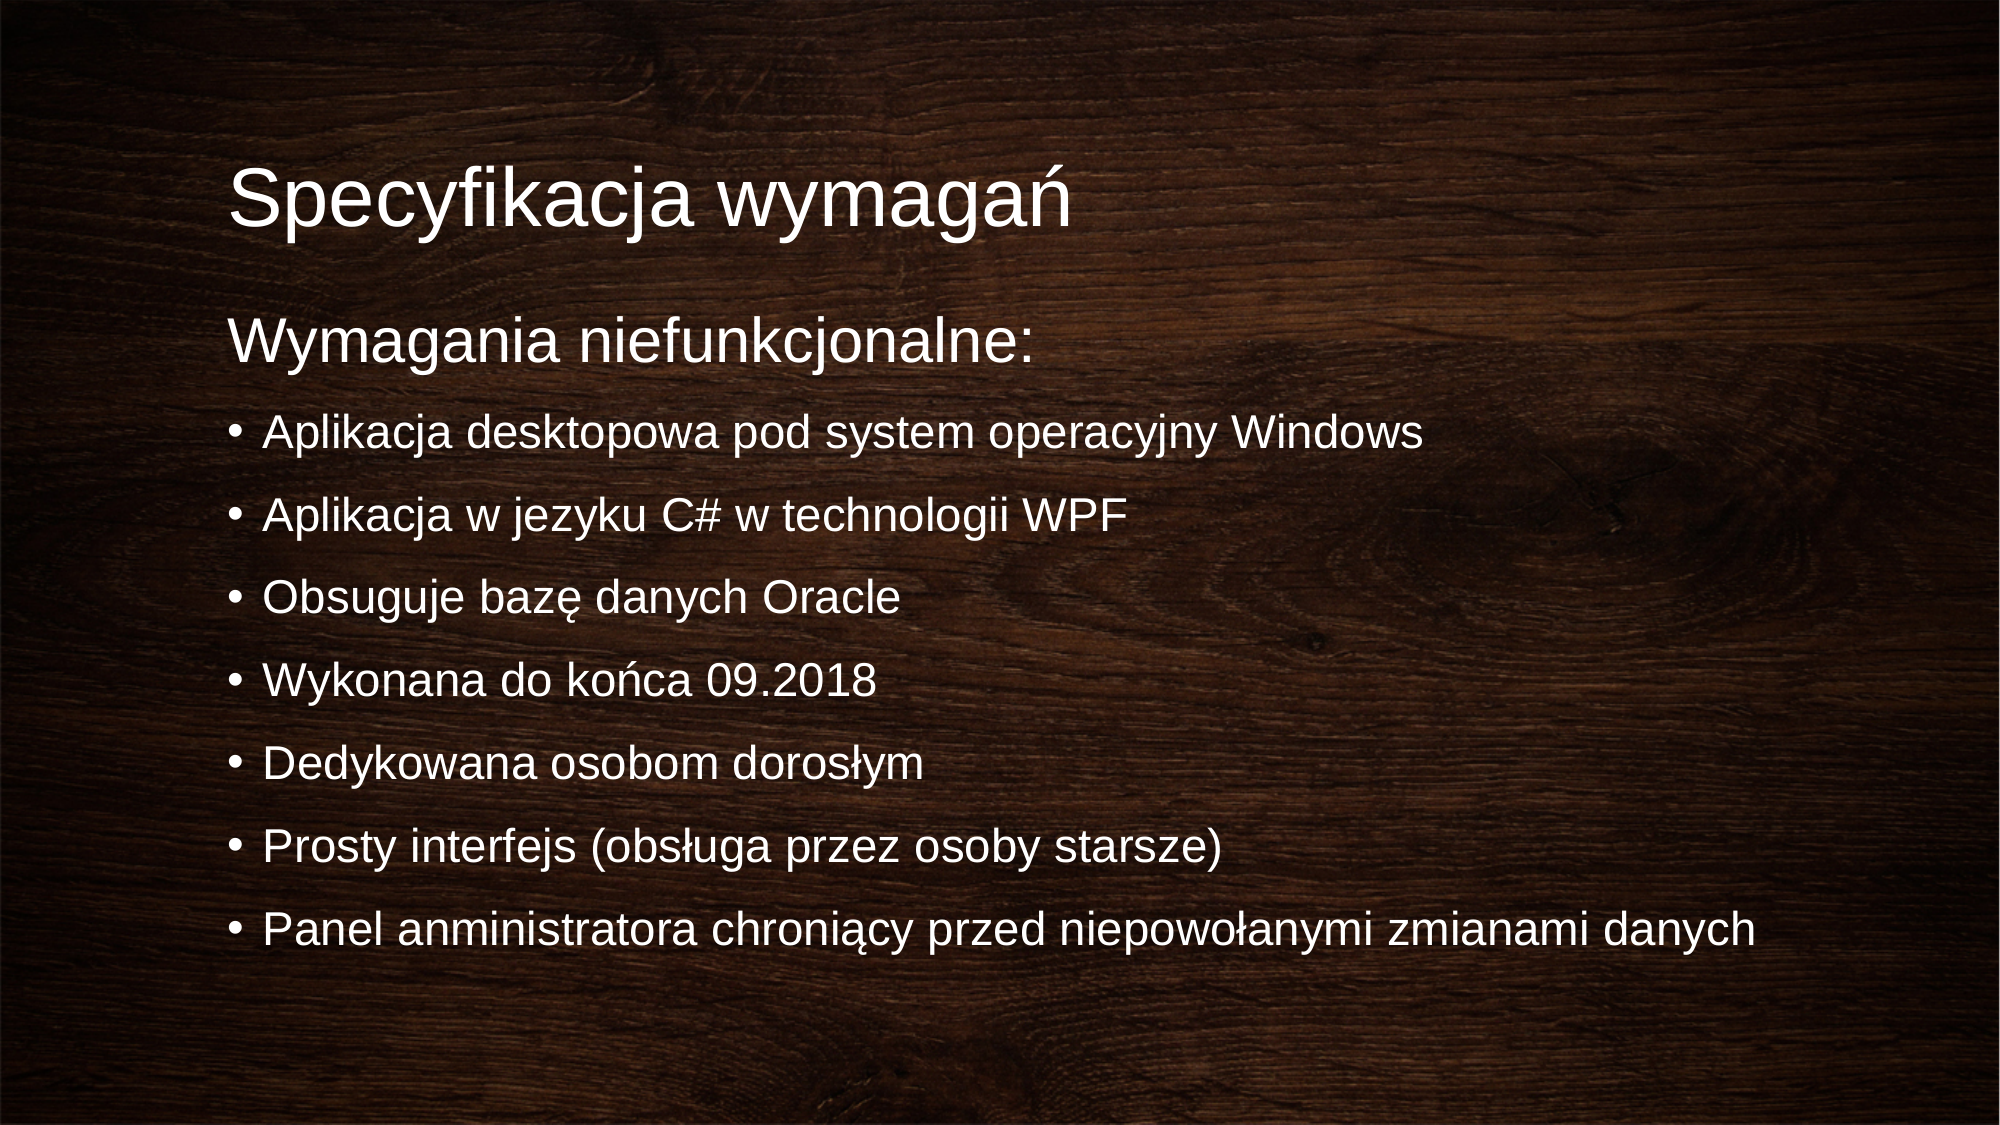

# Specyfikacja wymagań
Wymagania niefunkcjonalne:
Aplikacja desktopowa pod system operacyjny Windows
Aplikacja w jezyku C# w technologii WPF
Obsuguje bazę danych Oracle
Wykonana do końca 09.2018
Dedykowana osobom dorosłym
Prosty interfejs (obsługa przez osoby starsze)
Panel anministratora chroniący przed niepowołanymi zmianami danych